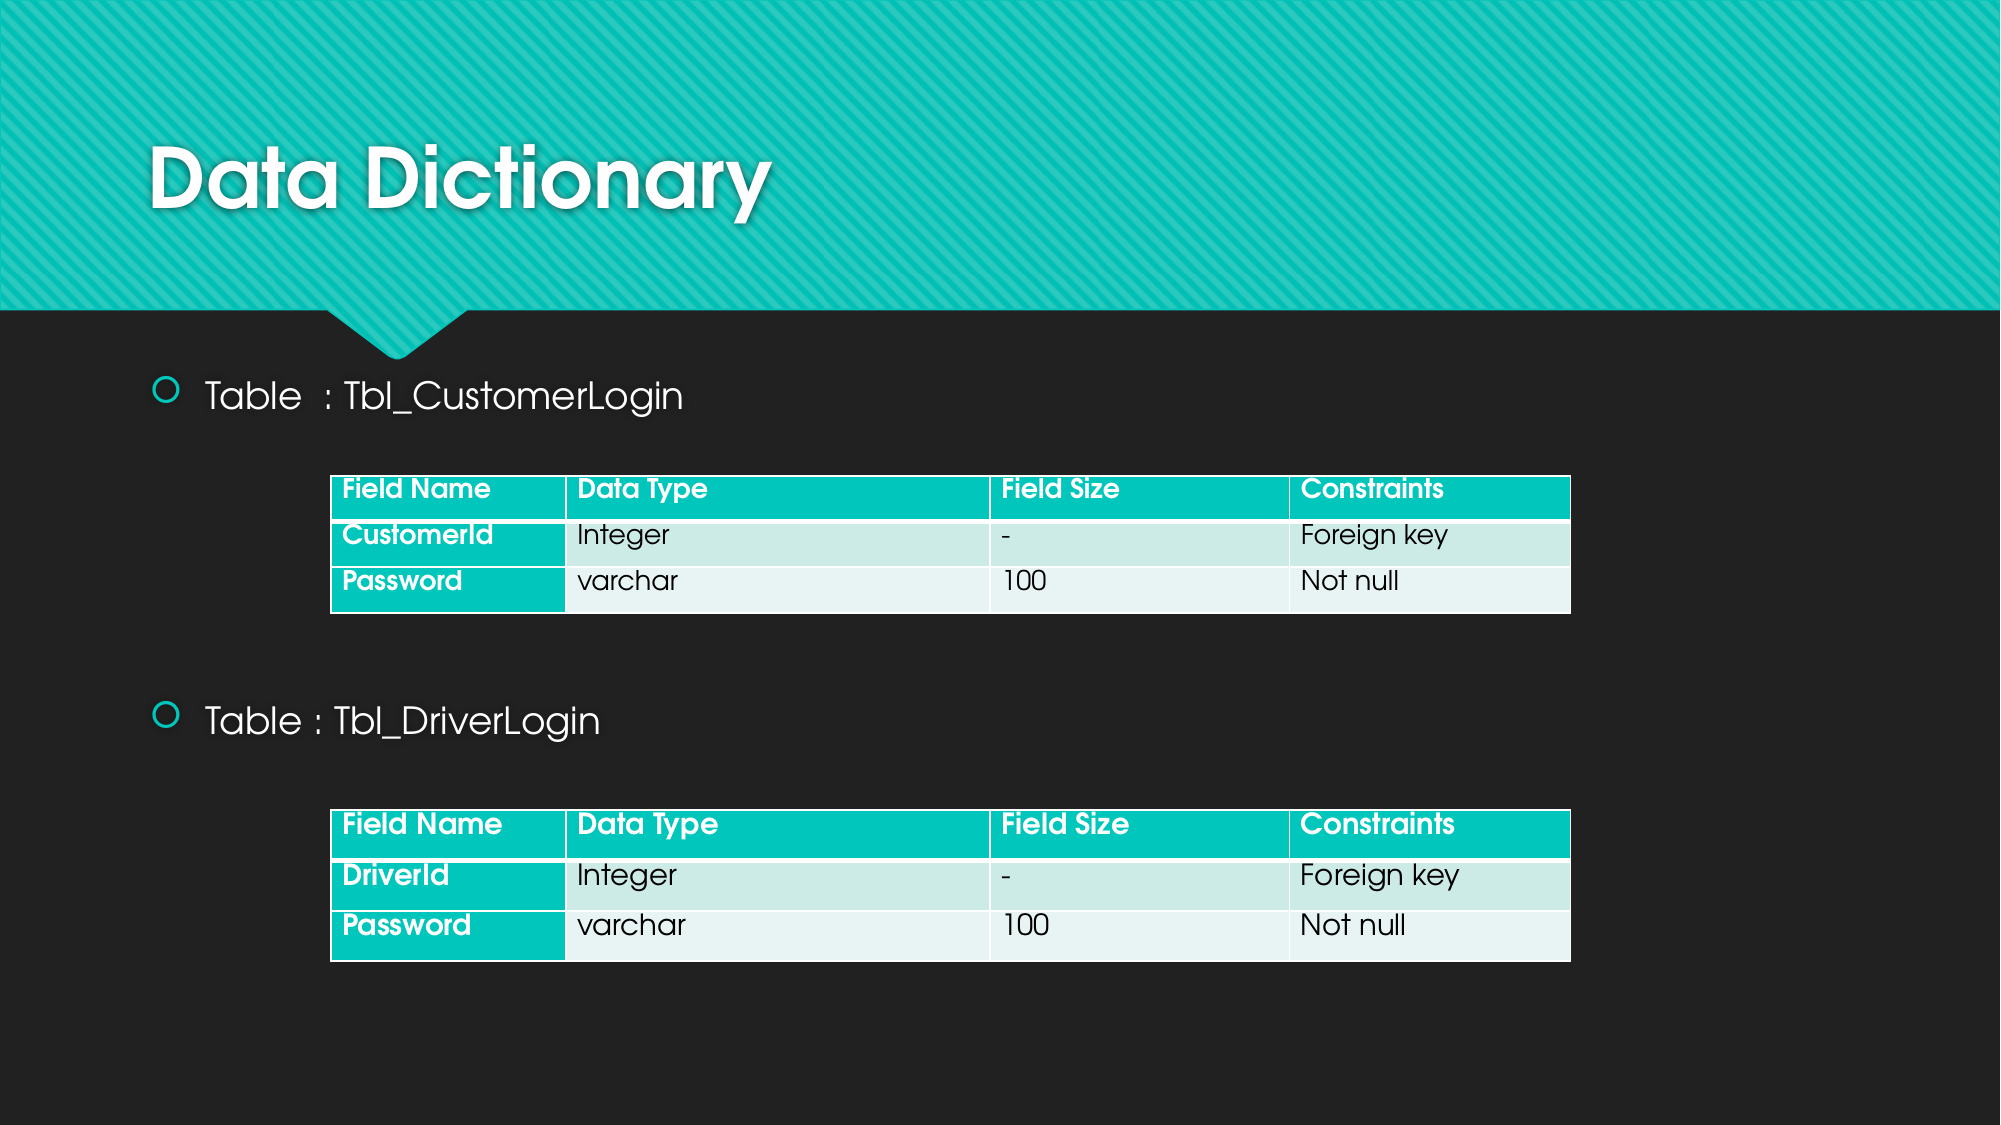

# Data Dictionary
Table  : Tbl_CustomerLogin

Table : Tbl_DriverLogin
| Field Name | Data Type | Field Size | Constraints |
| --- | --- | --- | --- |
| CustomerId | Integer | - | Foreign key |
| Password | varchar | 100 | Not null |
| Field Name | Data Type | Field Size | Constraints |
| --- | --- | --- | --- |
| DriverId | Integer | - | Foreign key |
| Password | varchar | 100 | Not null |